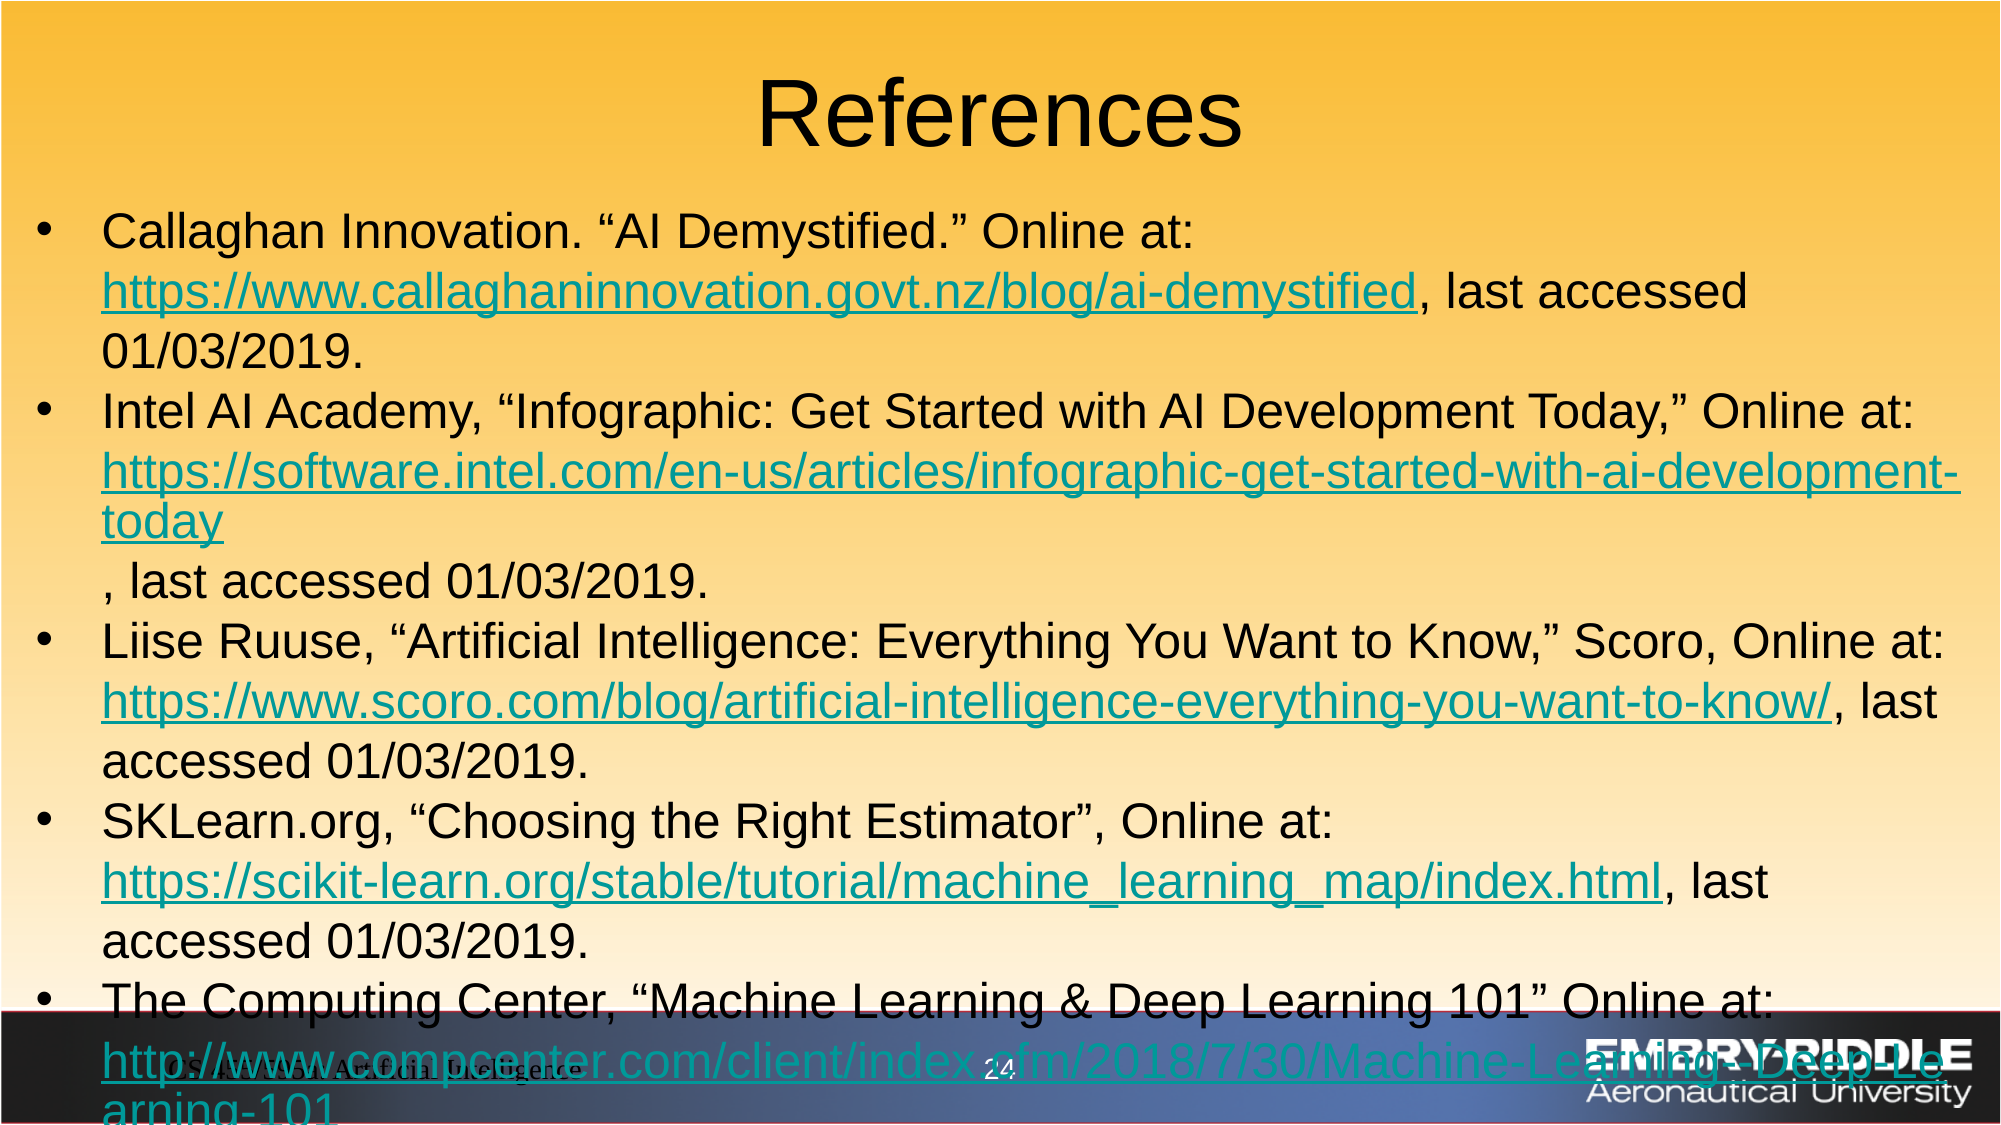

# References
Callaghan Innovation. “AI Demystified.” Online at: https://www.callaghaninnovation.govt.nz/blog/ai-demystified, last accessed 01/03/2019.
Intel AI Academy, “Infographic: Get Started with AI Development Today,” Online at: https://software.intel.com/en-us/articles/infographic-get-started-with-ai-development-today, last accessed 01/03/2019.
Liise Ruuse, “Artificial Intelligence: Everything You Want to Know,” Scoro, Online at: https://www.scoro.com/blog/artificial-intelligence-everything-you-want-to-know/, last accessed 01/03/2019.
SKLearn.org, “Choosing the Right Estimator”, Online at: https://scikit-learn.org/stable/tutorial/machine_learning_map/index.html, last accessed 01/03/2019.
The Computing Center, “Machine Learning & Deep Learning 101” Online at: http://www.compcenter.com/client/index.cfm/2018/7/30/Machine-Learning--Deep-Learning-101, last accessed 01/03/2019.
24
CS 455/595a: Artificial Intelligence